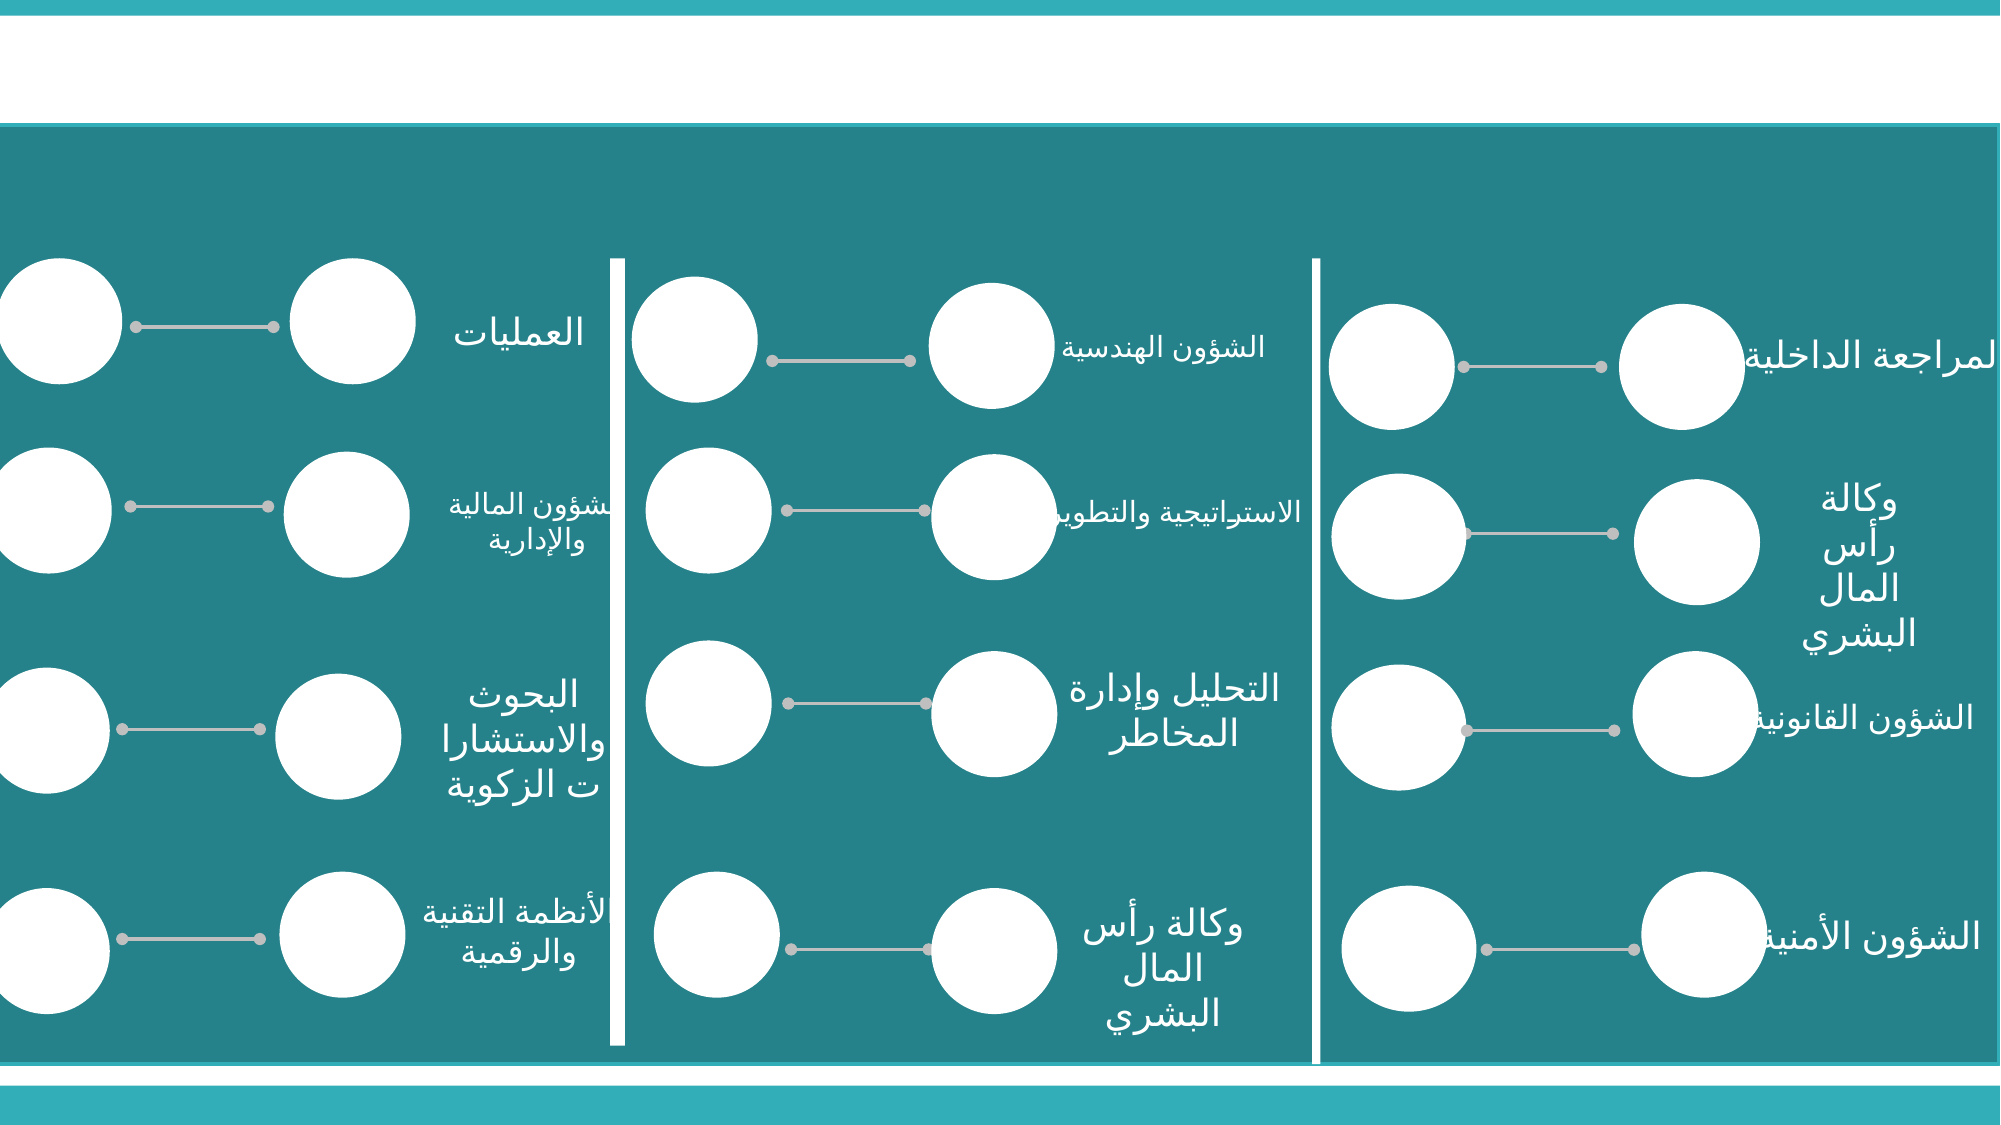

العمليات

الشؤون الهندسية
المراجعة الداخلية

وكالة رأس المال البشري

الشؤون المالية والإدارية

الاستراتيجية والتطوير

التحليل وإدارة المخاطر
البحوث والاستشارات الزكوية

الشؤون القانونية

الأنظمة التقنية والرقمية

وكالة رأس المال البشري
الشؤون الأمنية